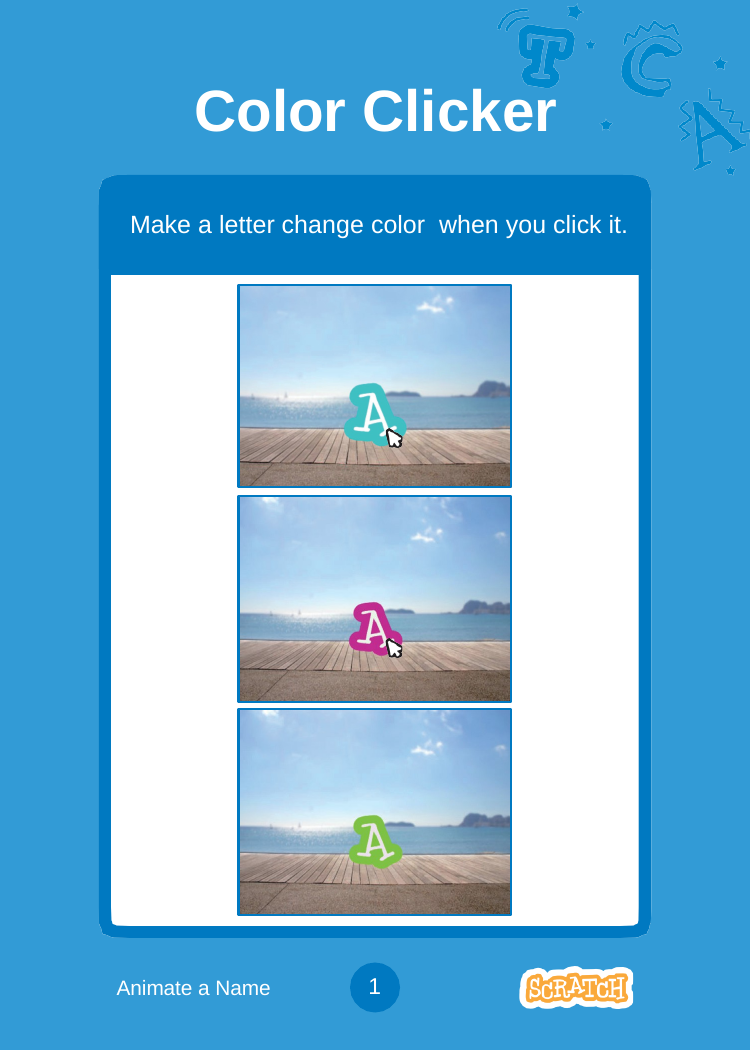

# Color Clicker

Make a letter change color  when you click it.

1

Animate a Name
3